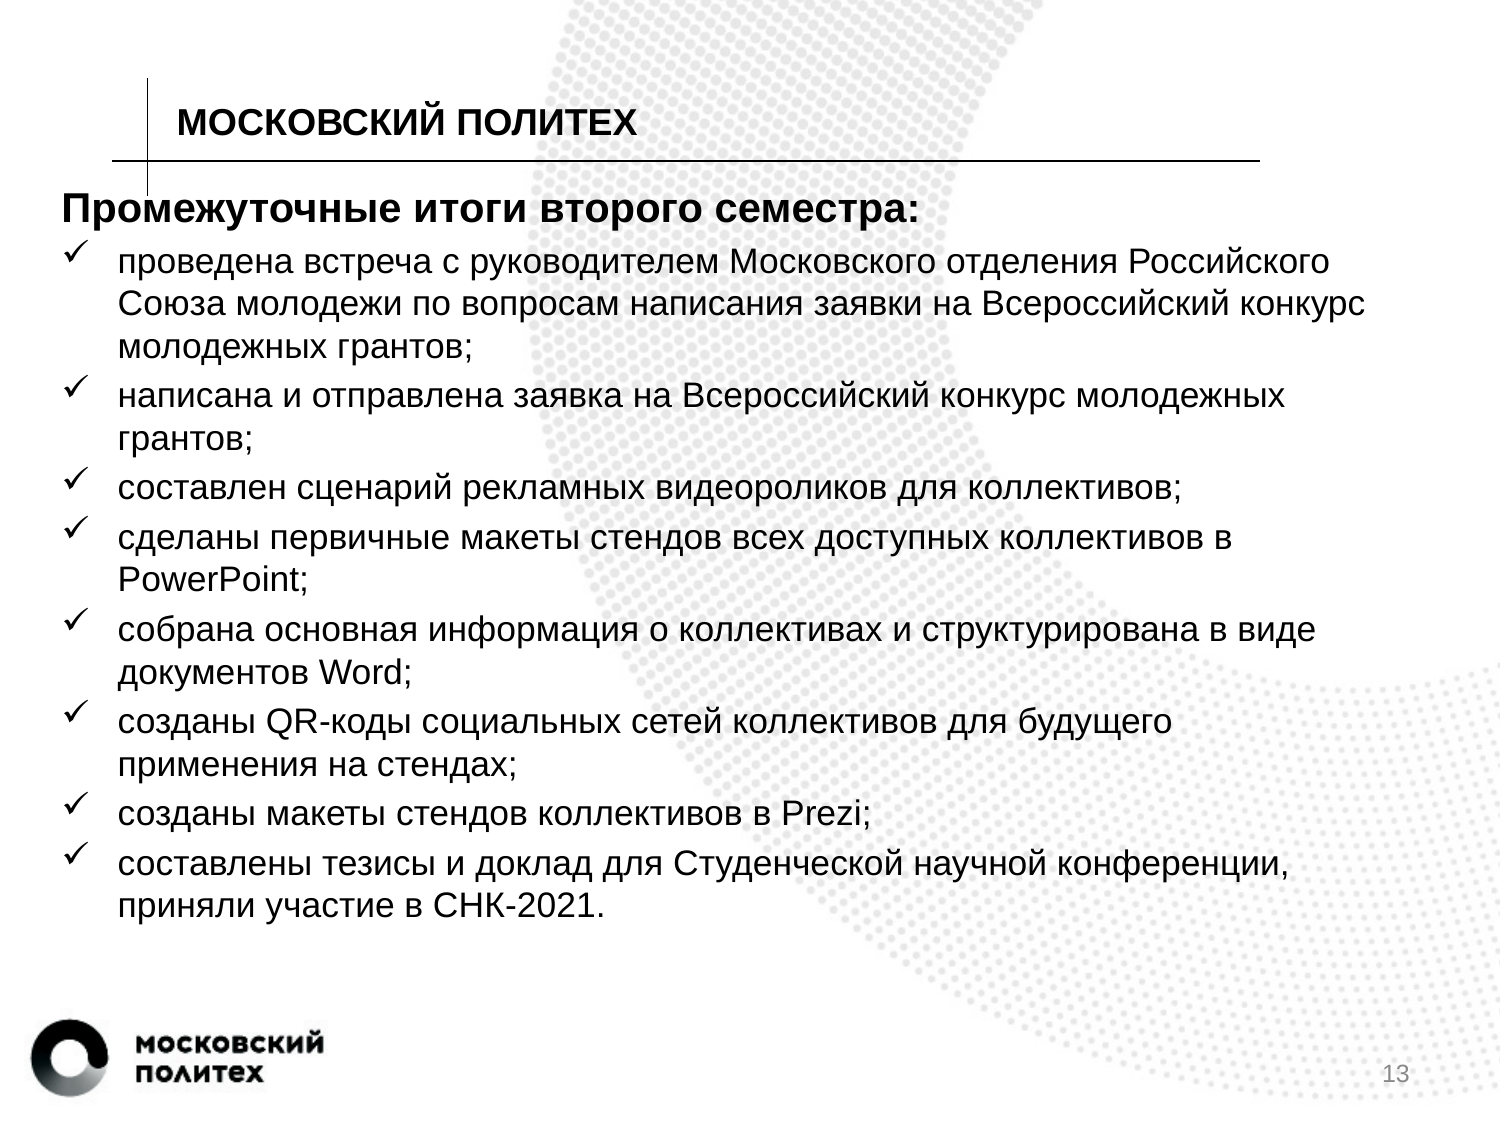

МОСКОВСКИЙ ПОЛИТЕХ

Промежуточные итоги второго семестра:
проведена встреча с руководителем Московского отделения Российского Союза молодежи по вопросам написания заявки на Всероссийский конкурс молодежных грантов;
написана и отправлена заявка на Всероссийский конкурс молодежных грантов;
составлен сценарий рекламных видеороликов для коллективов;
сделаны первичные макеты стендов всех доступных коллективов в PowerPoint;
собрана основная информация о коллективах и структурирована в виде документов Word;
созданы QR-коды социальных сетей коллективов для будущего применения на стендах;
созданы макеты стендов коллективов в Prezi;
составлены тезисы и доклад для Студенческой научной конференции, приняли участие в СНК-2021.

13